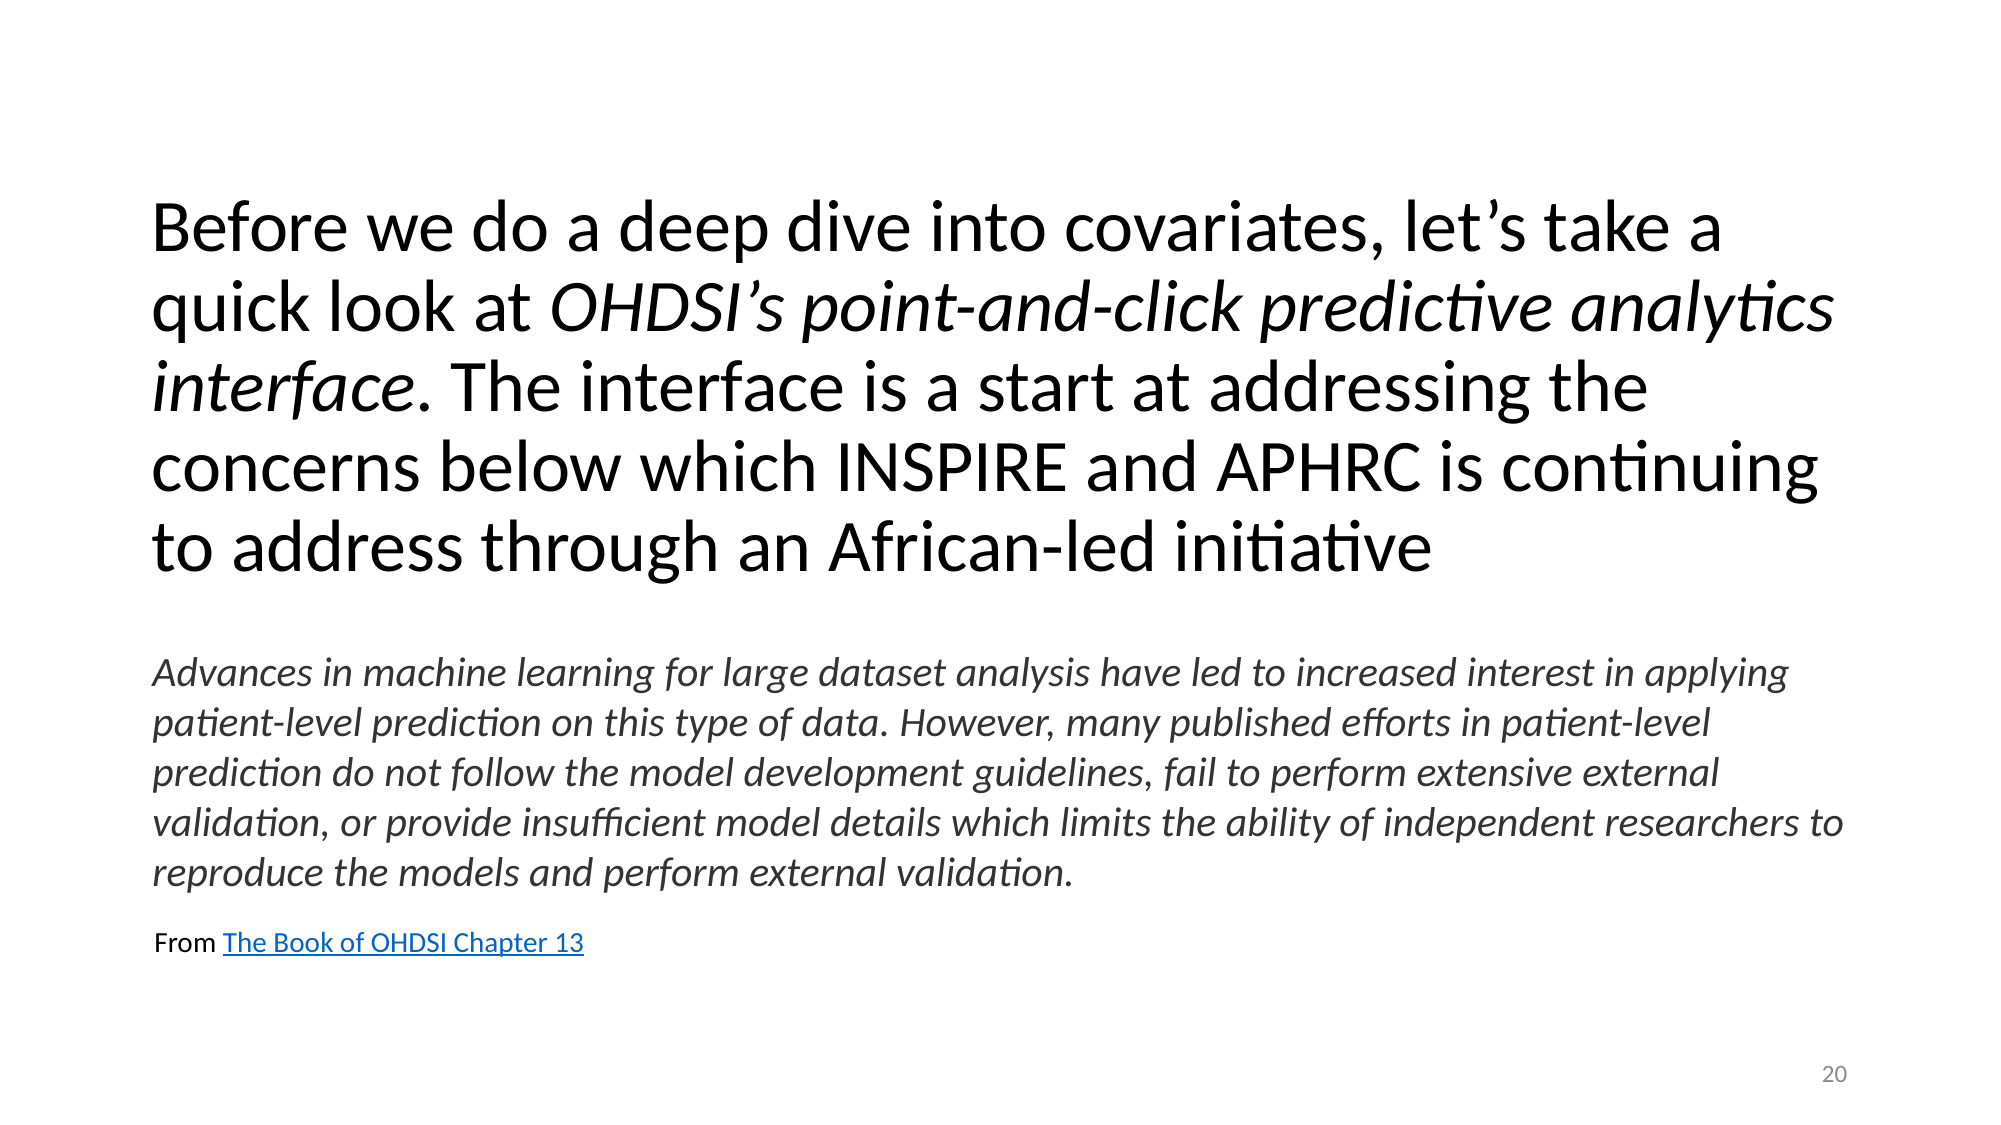

# Before we do a deep dive into covariates, let’s take a quick look at OHDSI’s point-and-click predictive analytics interface. The interface is a start at addressing the concerns below which INSPIRE and APHRC is continuing to address through an African-led initiative
Advances in machine learning for large dataset analysis have led to increased interest in applying patient-level prediction on this type of data. However, many published efforts in patient-level prediction do not follow the model development guidelines, fail to perform extensive external validation, or provide insufficient model details which limits the ability of independent researchers to reproduce the models and perform external validation.
From The Book of OHDSI Chapter 13
20